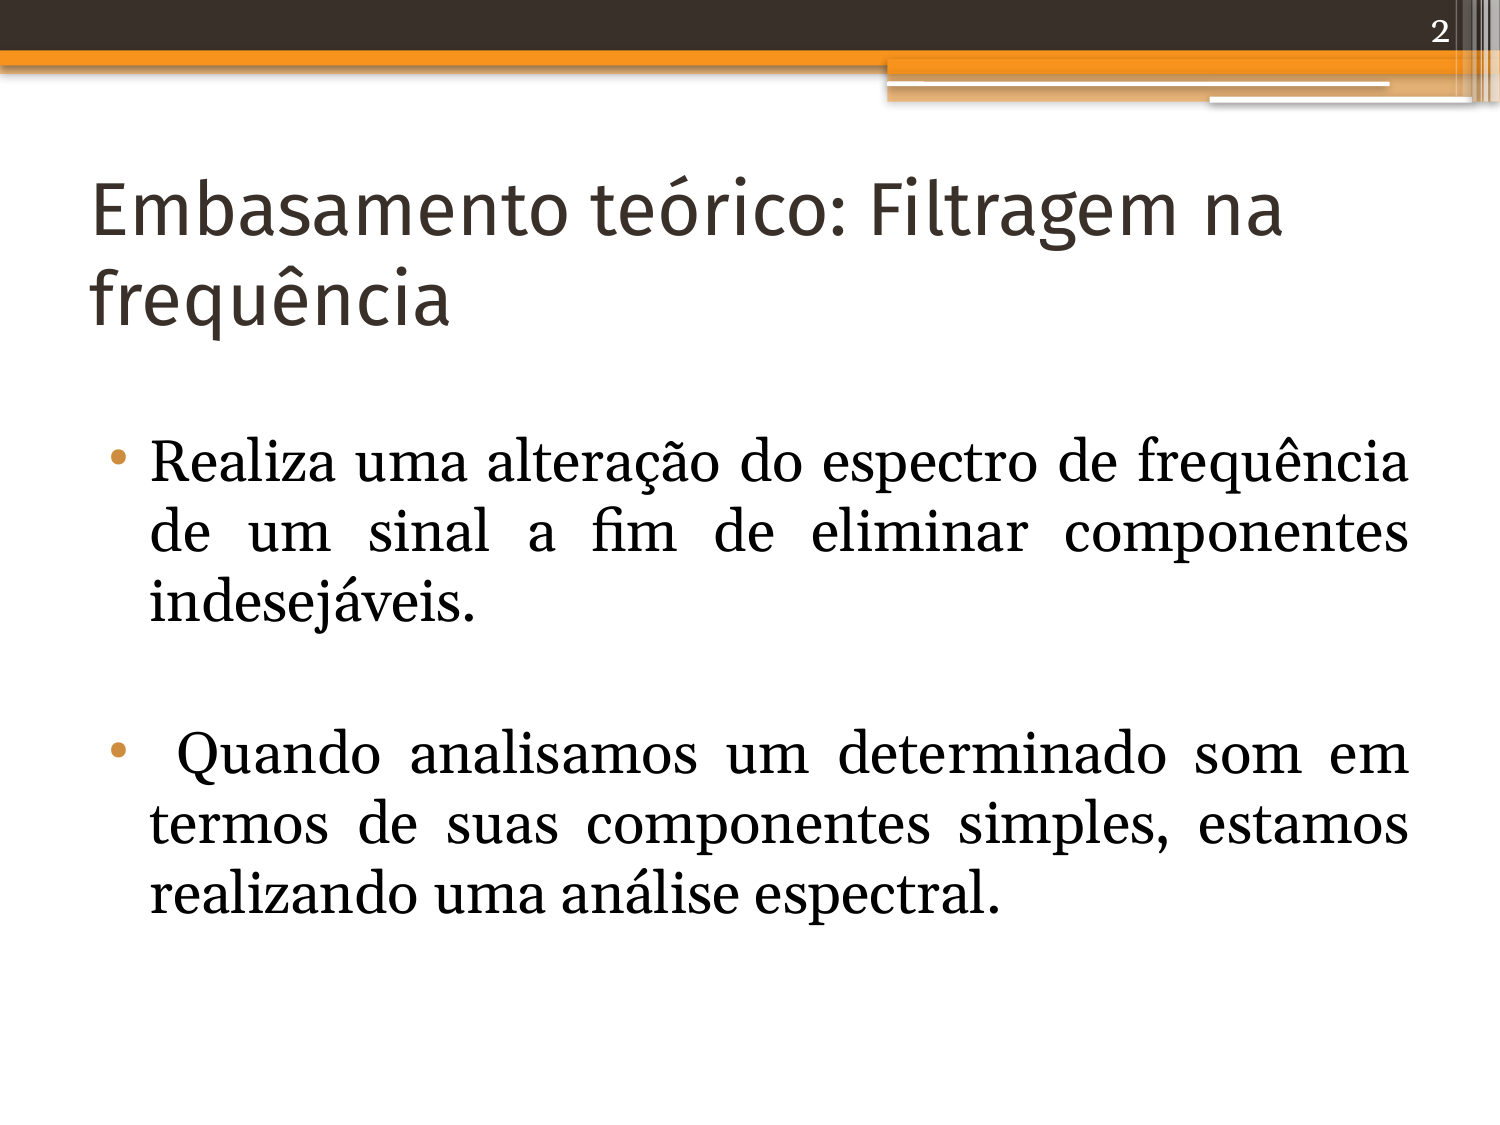

2
# Embasamento teórico: Filtragem na frequência
Realiza uma alteração do espectro de frequência de um sinal a fim de eliminar componentes indesejáveis.

 Quando analisamos um determinado som em termos de suas componentes simples, estamos realizando uma análise espectral.